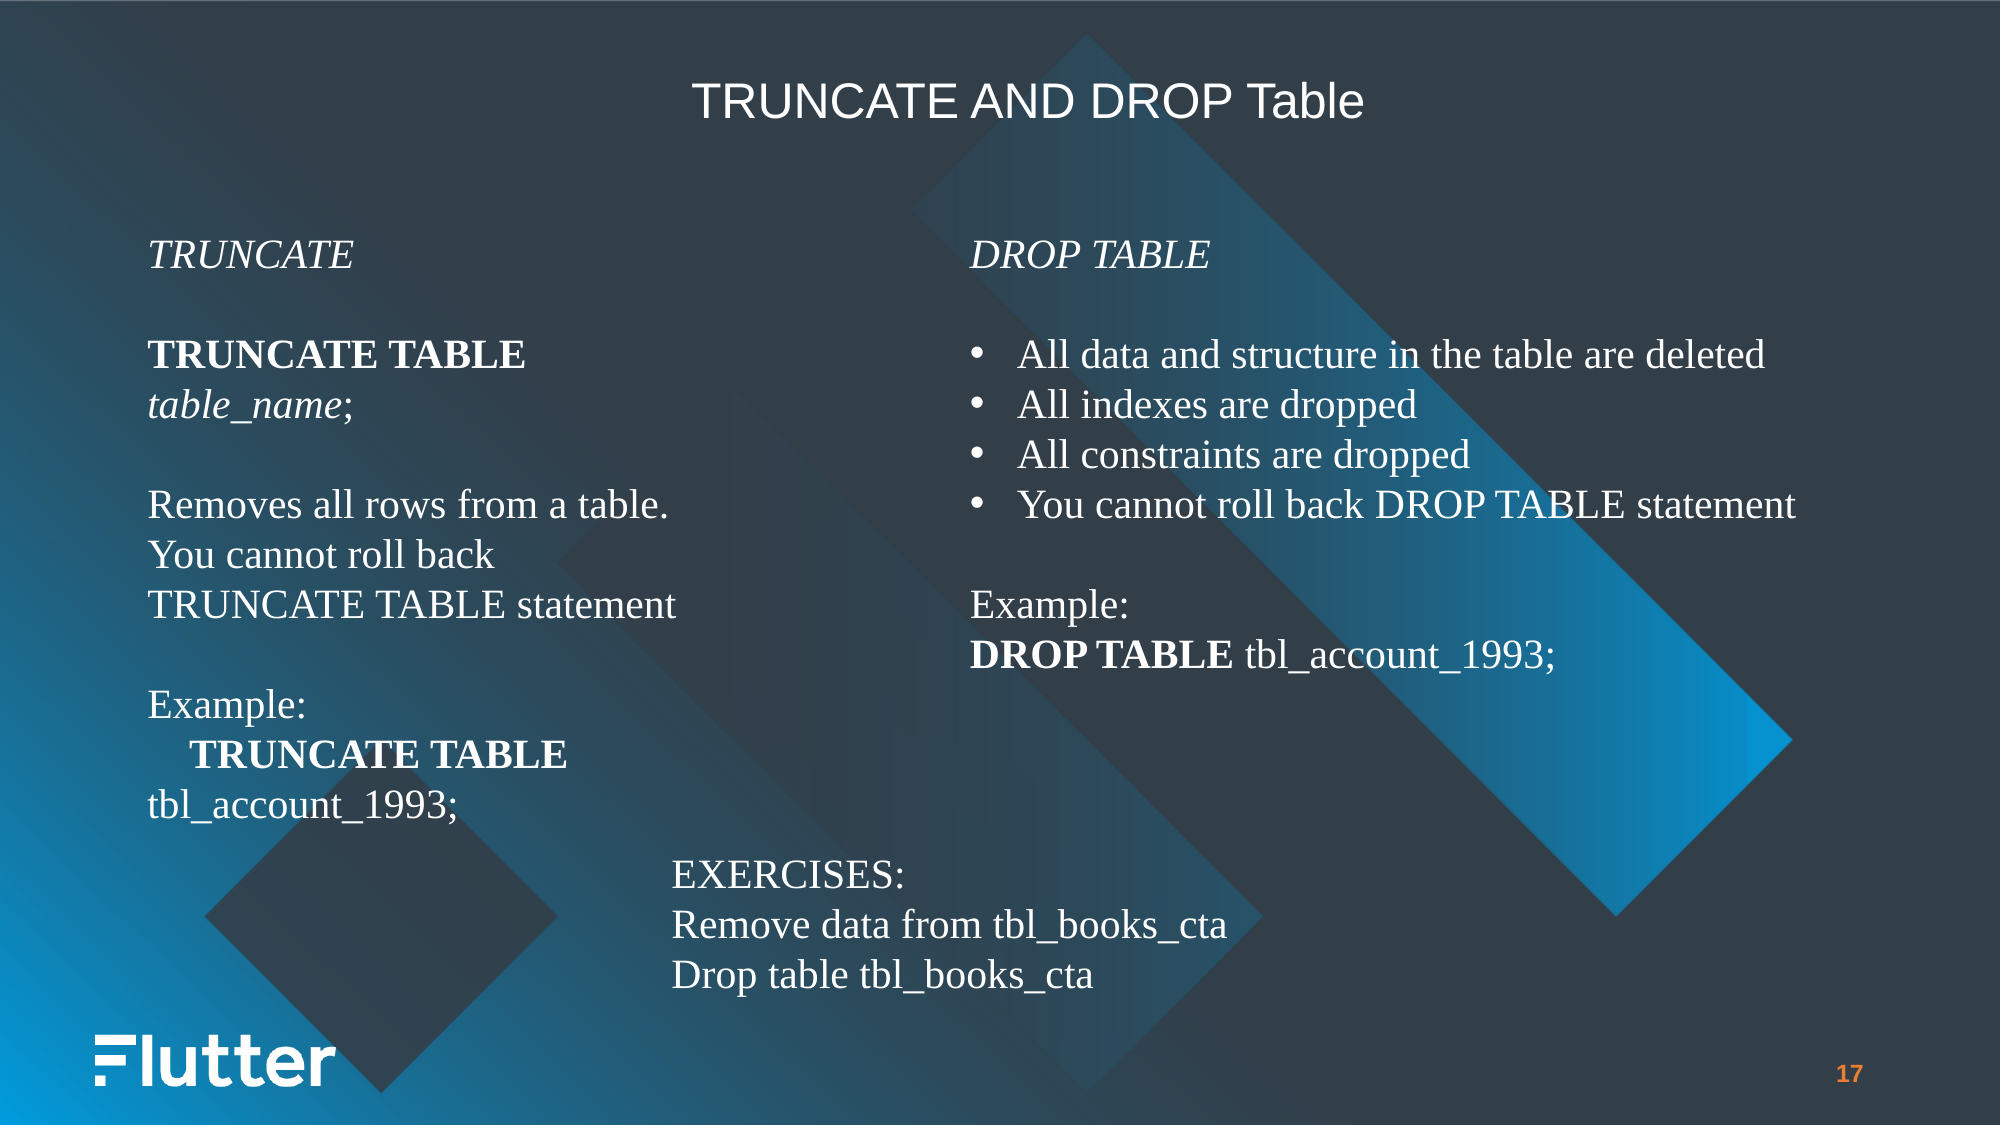

TRUNCATE AND DROP Table
TRUNCATE

TRUNCATE TABLE table_name;

Removes all rows from a table.
You cannot roll back TRUNCATE TABLE statement

Example:
    TRUNCATE TABLE tbl_account_1993;
DROP TABLE

All data and structure in the table are deleted
All indexes are dropped
All constraints are dropped
You cannot roll back DROP TABLE statement

Example:
DROP TABLE tbl_account_1993;
EXERCISES:
Remove data from tbl_books_cta
Drop table tbl_books_cta